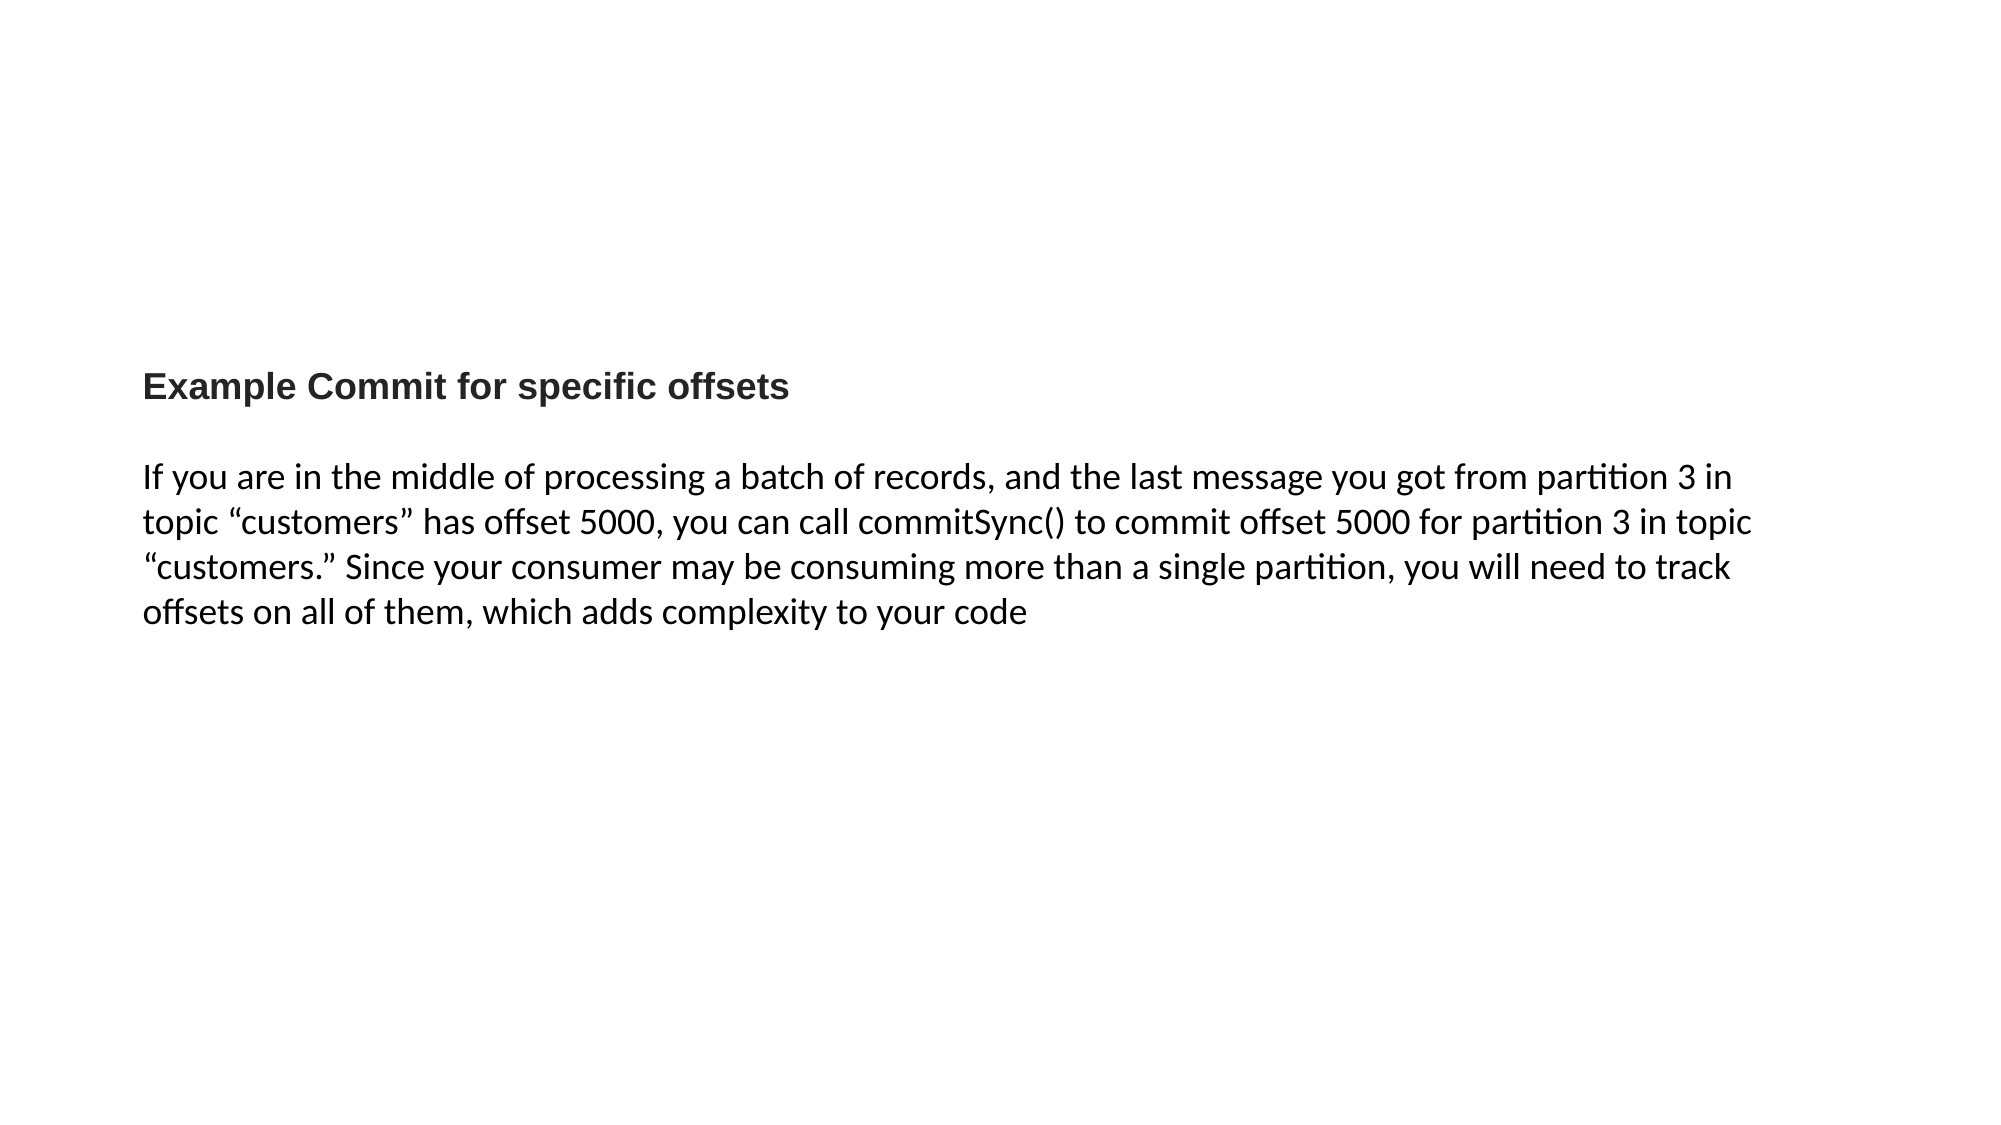

Example Commit for specific offsets

If you are in the middle of processing a batch of records, and the last message you got from partition 3 in topic “customers” has offset 5000, you can call commitSync() to commit offset 5000 for partition 3 in topic “customers.” Since your consumer may be consuming more than a single partition, you will need to track offsets on all of them, which adds complexity to your code